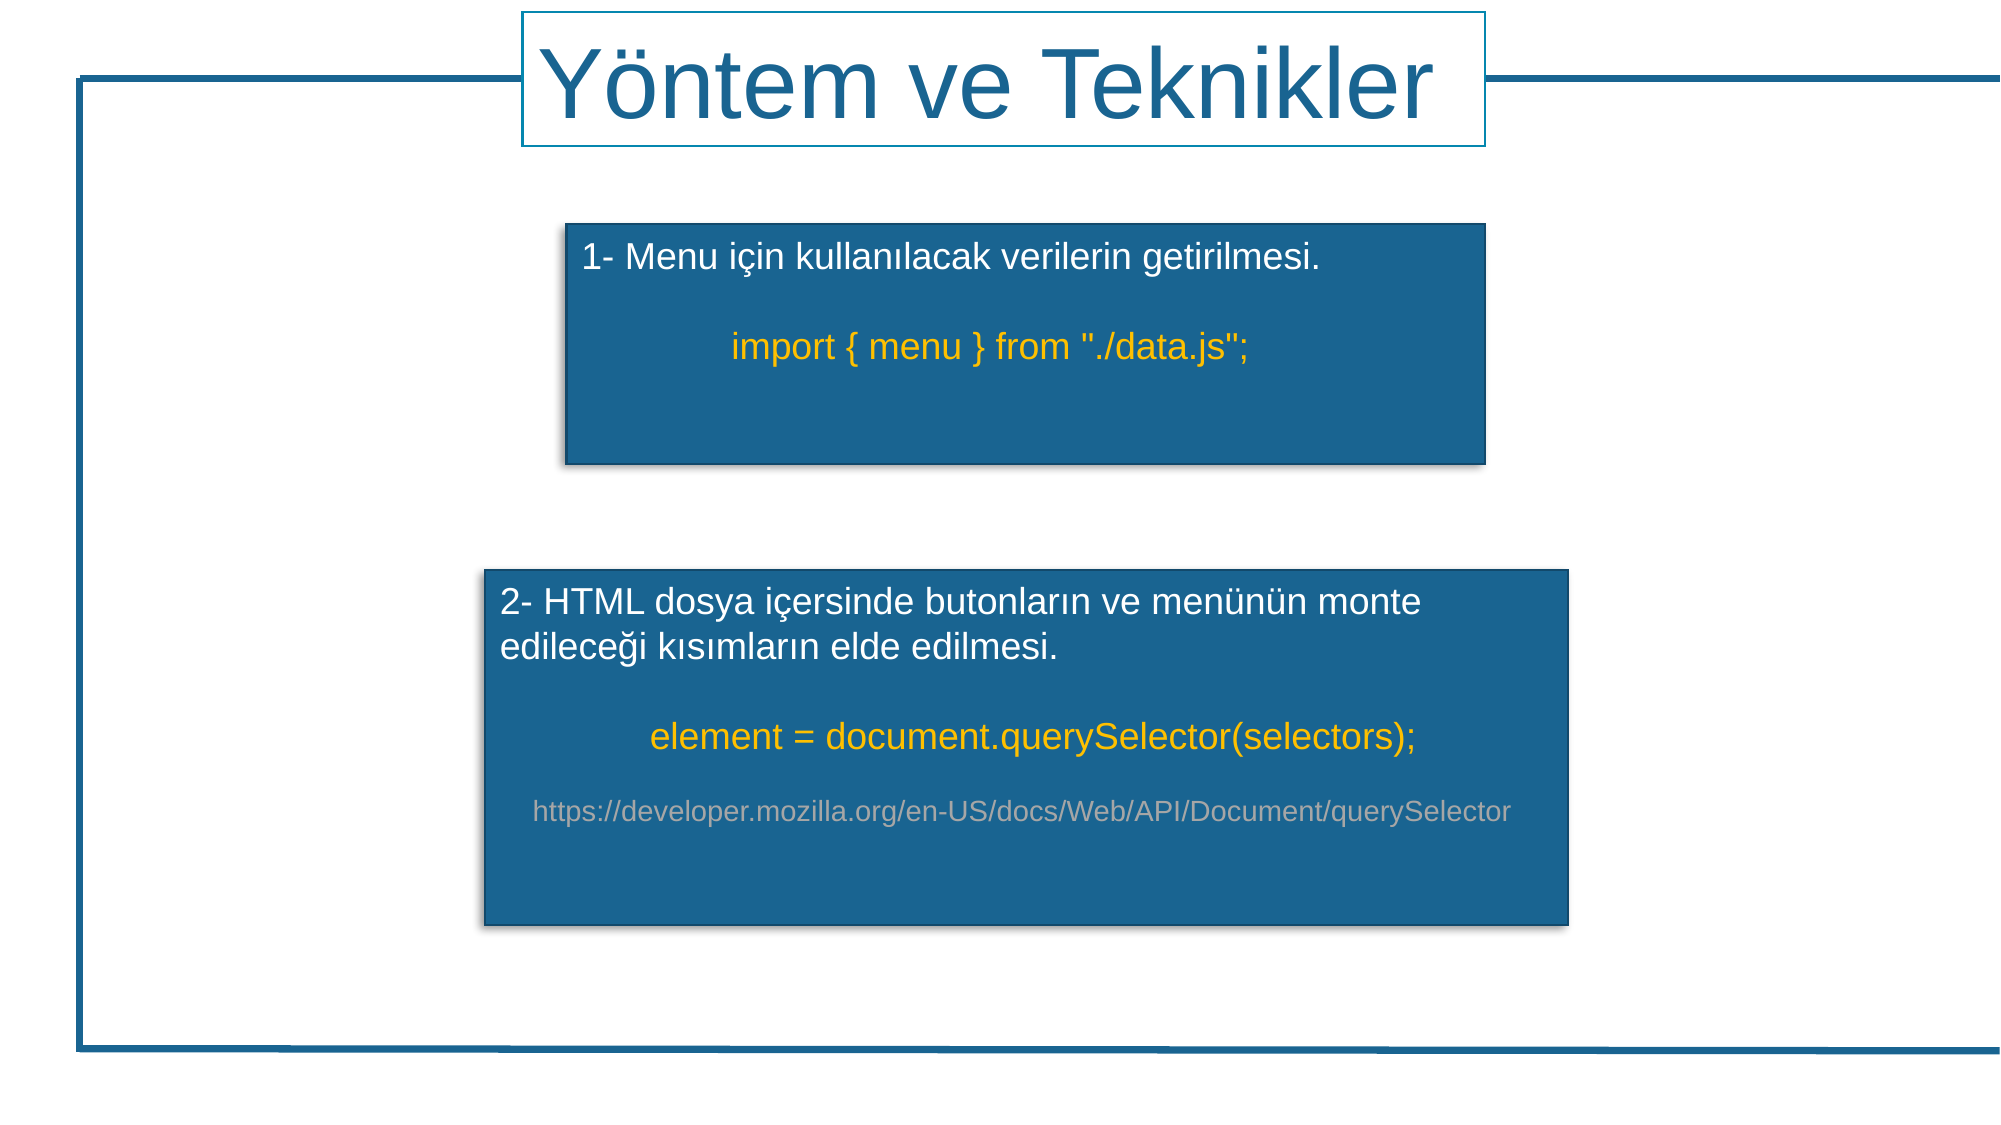

Yöntem ve Teknikler
1- Menu için kullanılacak verilerin getirilmesi.

	import { menu } from "./data.js";

2- HTML dosya içersinde butonların ve menünün monte edileceği kısımların elde edilmesi.

	element = document.querySelector(selectors);

    https://developer.mozilla.org/en-US/docs/Web/API/Document/querySelector